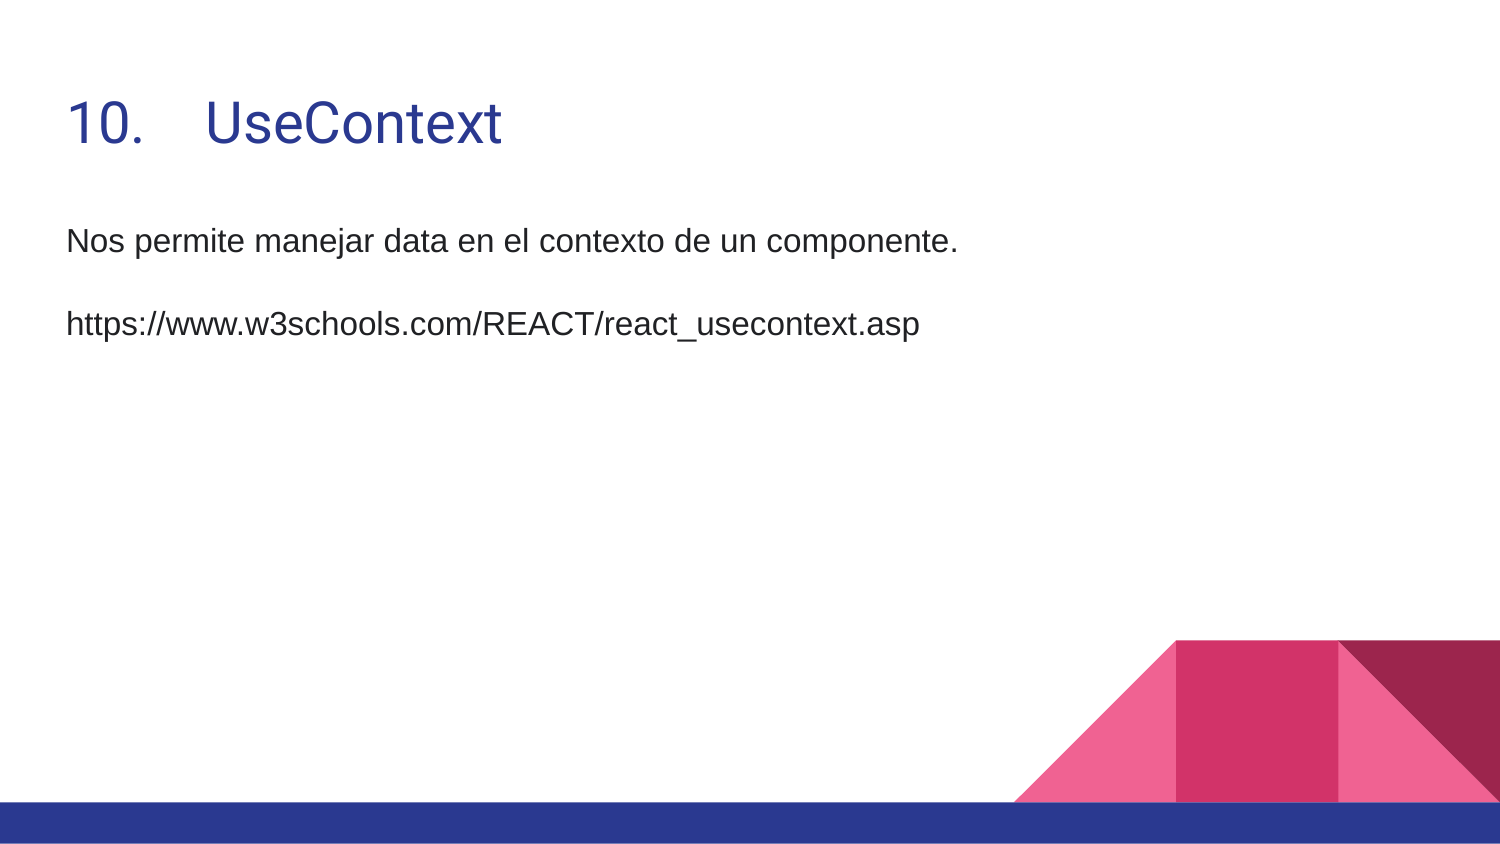

# 10.	UseContext
Nos permite manejar data en el contexto de un componente.

https://www.w3schools.com/REACT/react_usecontext.asp